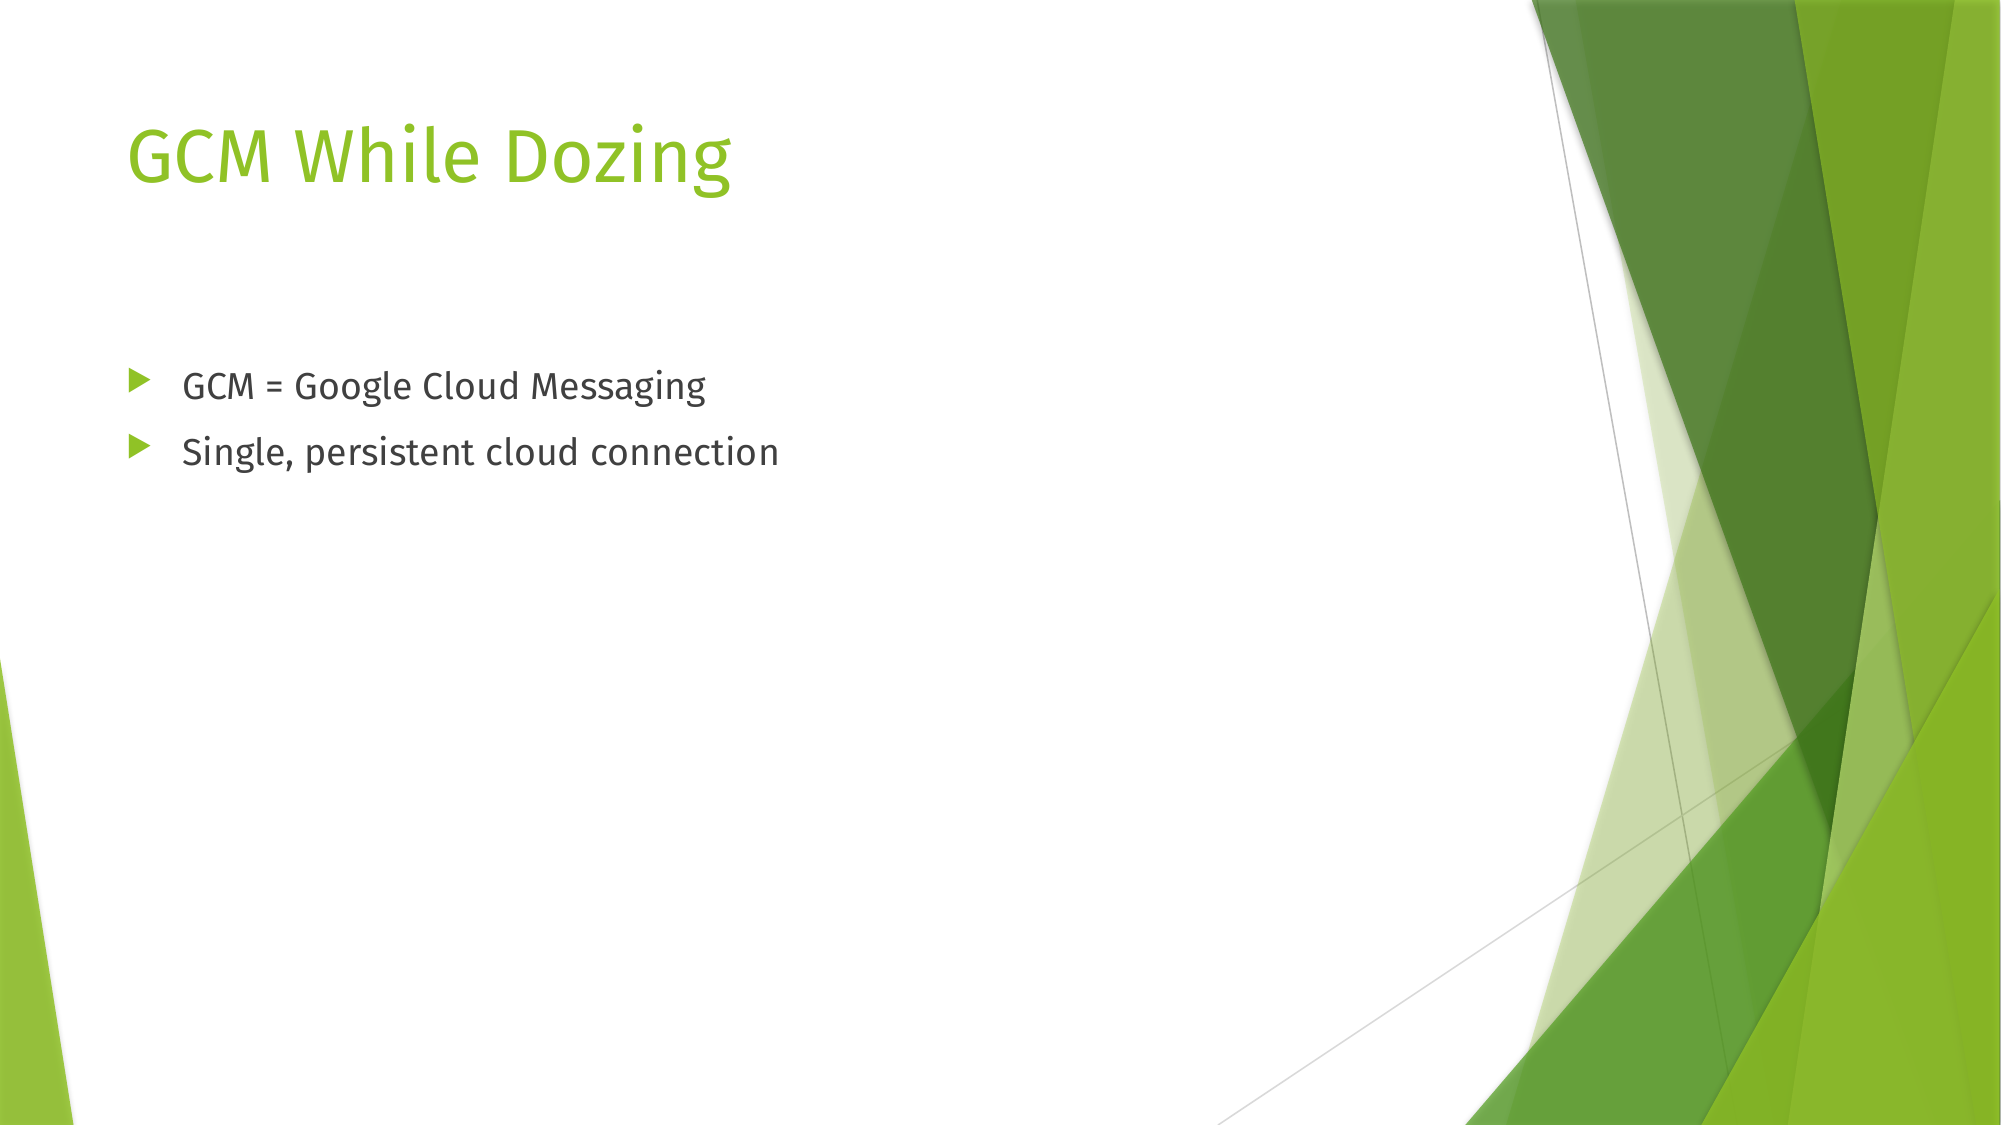

# GCM While Dozing
GCM = Google Cloud Messaging
Single, persistent cloud connection